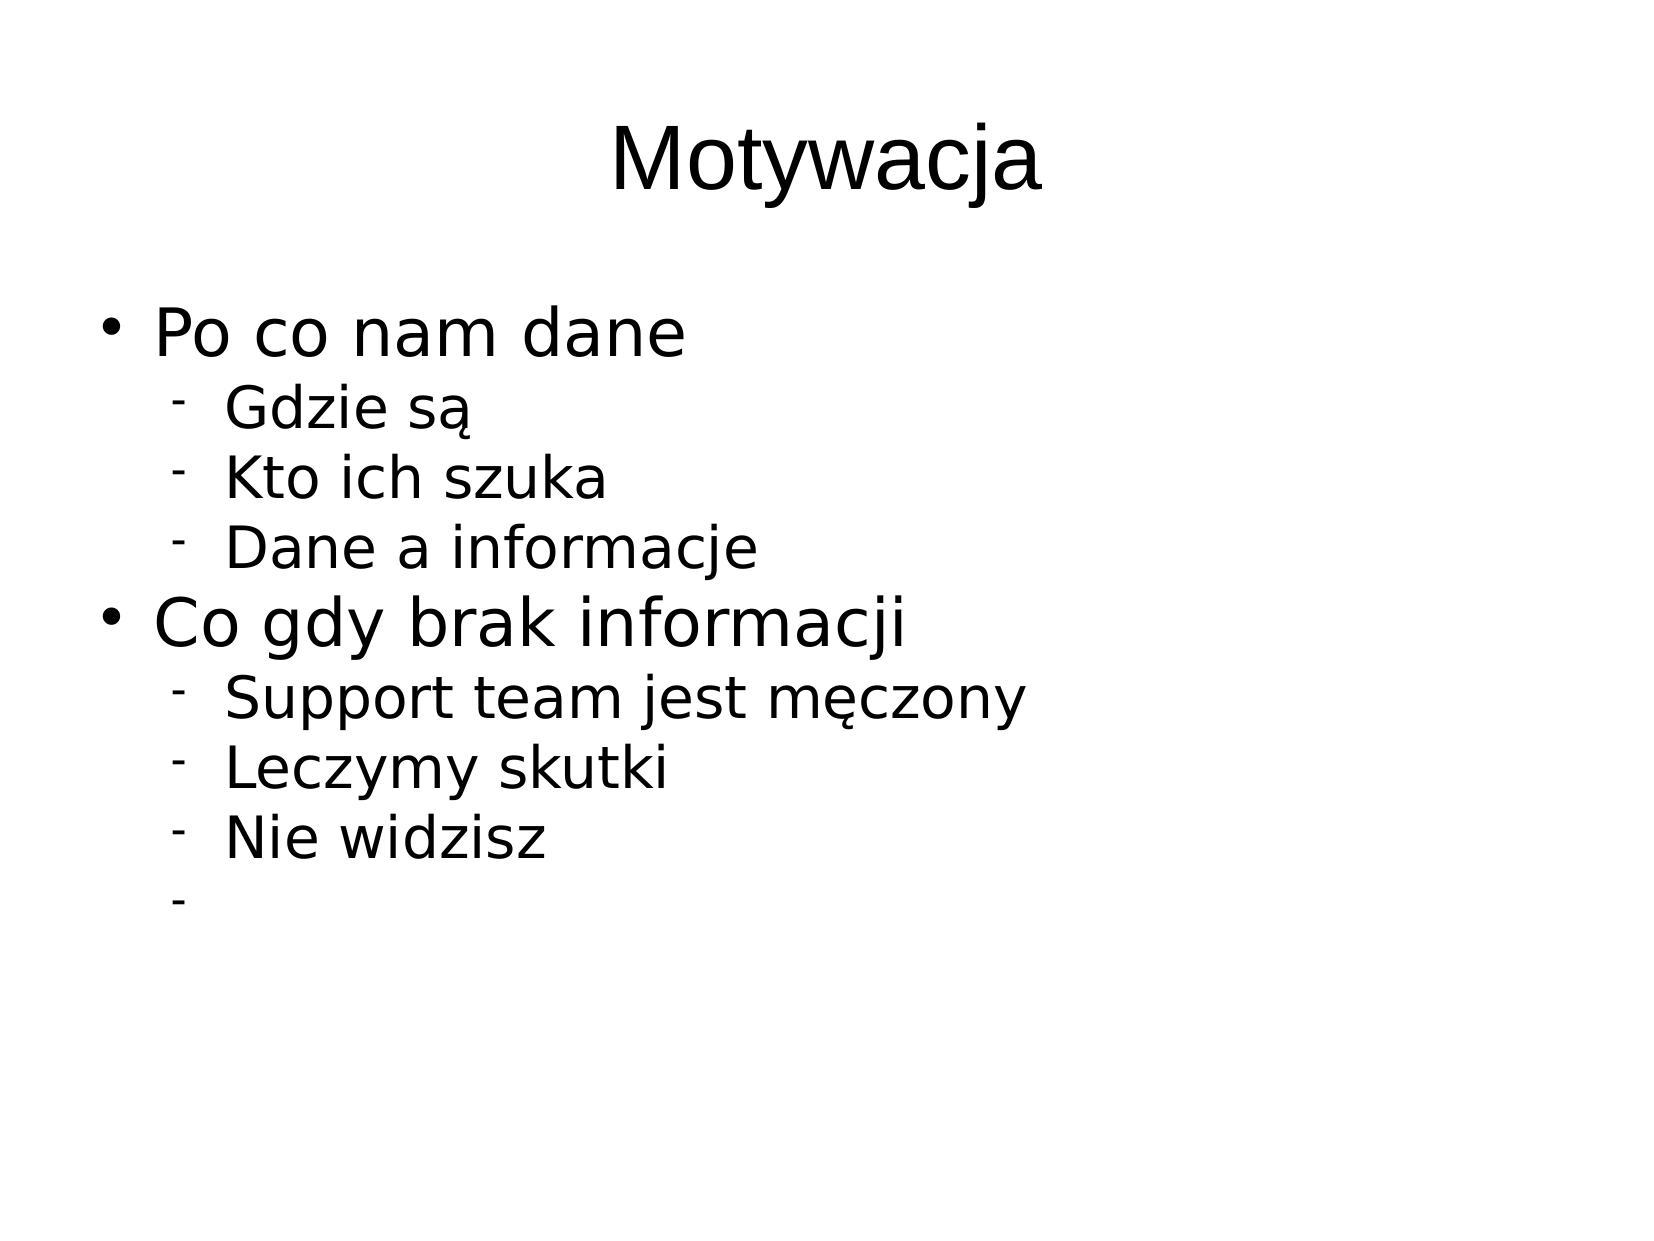

Motywacja
Po co nam dane
Gdzie są
Kto ich szuka
Dane a informacje
Co gdy brak informacji
Support team jest męczony
Leczymy skutki
Nie widzisz